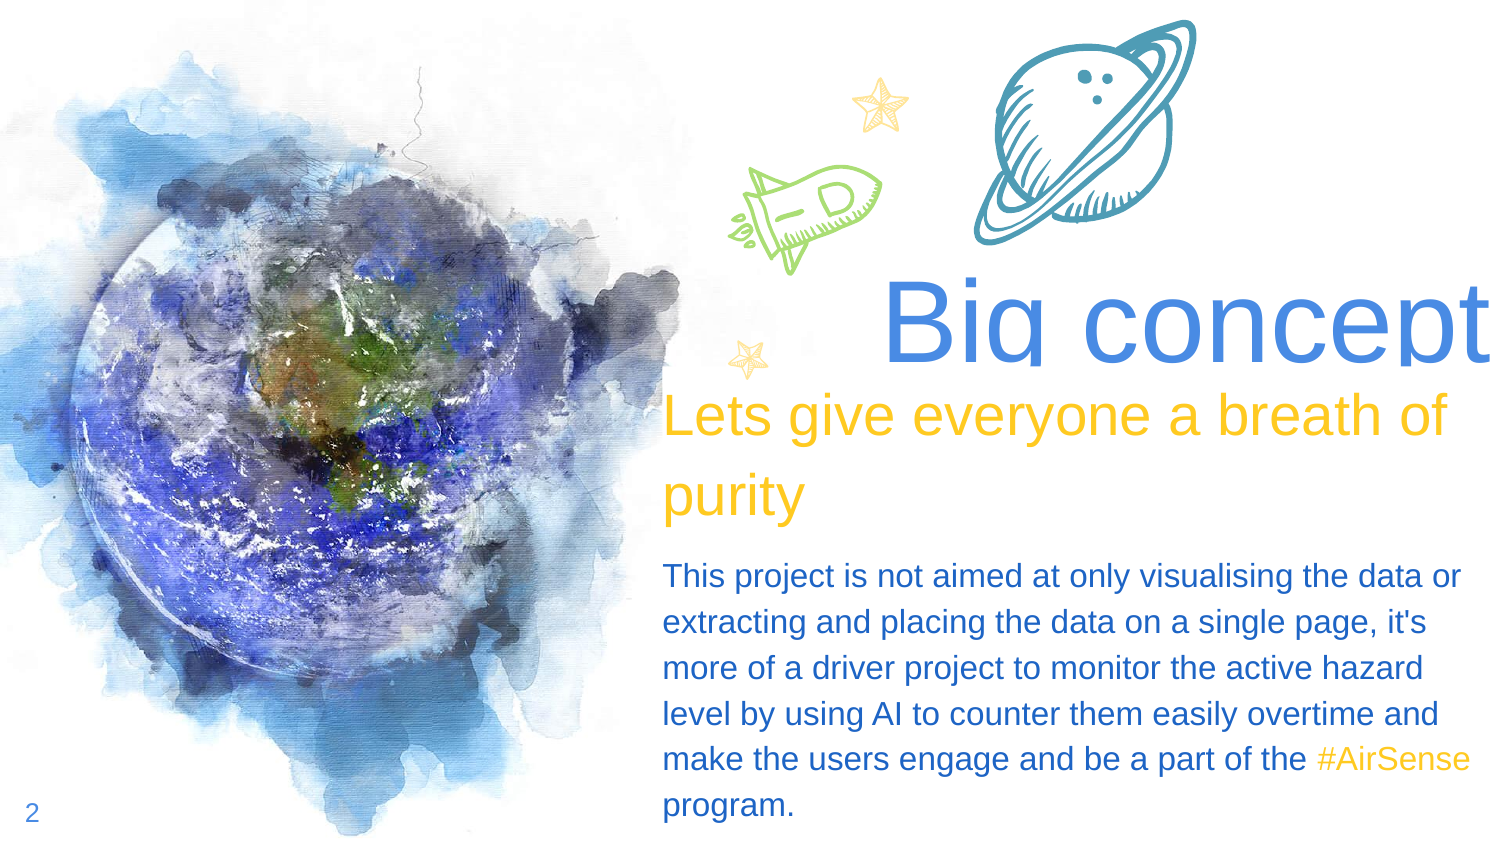

Big concept

Lets give everyone a breath of purity
This project is not aimed at only visualising the data or extracting and placing the data on a single page, it's more of a driver project to monitor the active hazard level by using AI to counter them easily overtime and make the users engage and be a part of the #AirSense program.
2